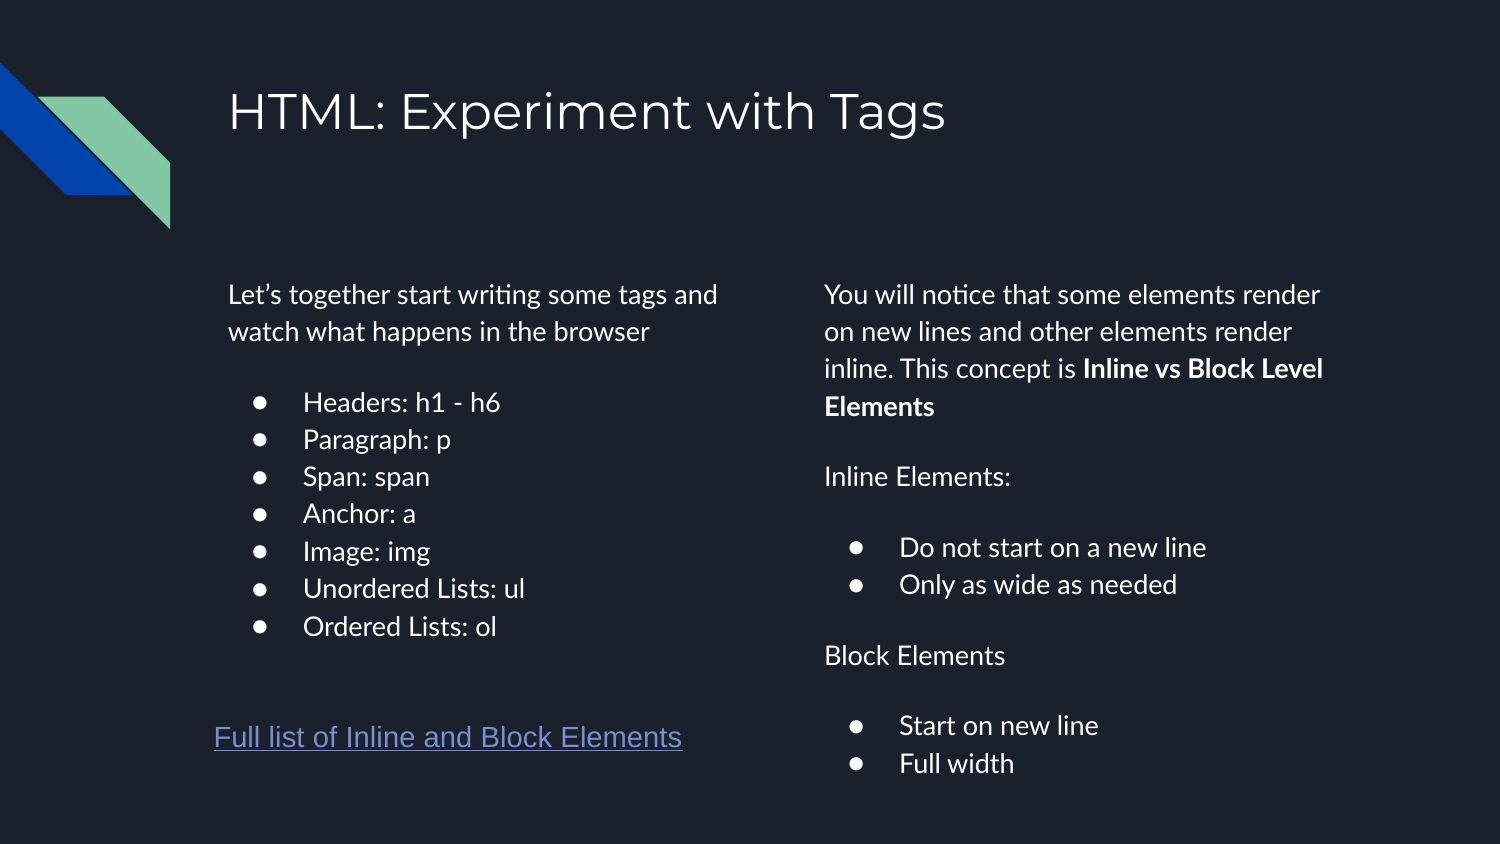

# HTML: Experiment with Tags
Let’s together start writing some tags and watch what happens in the browser
Headers: h1 - h6
Paragraph: p
Span: span
Anchor: a
Image: img
Unordered Lists: ul
Ordered Lists: ol
You will notice that some elements render on new lines and other elements render inline. This concept is Inline vs Block Level Elements
Inline Elements:
Do not start on a new line
Only as wide as needed
Block Elements
Start on new line
Full width
Full list of Inline and Block Elements